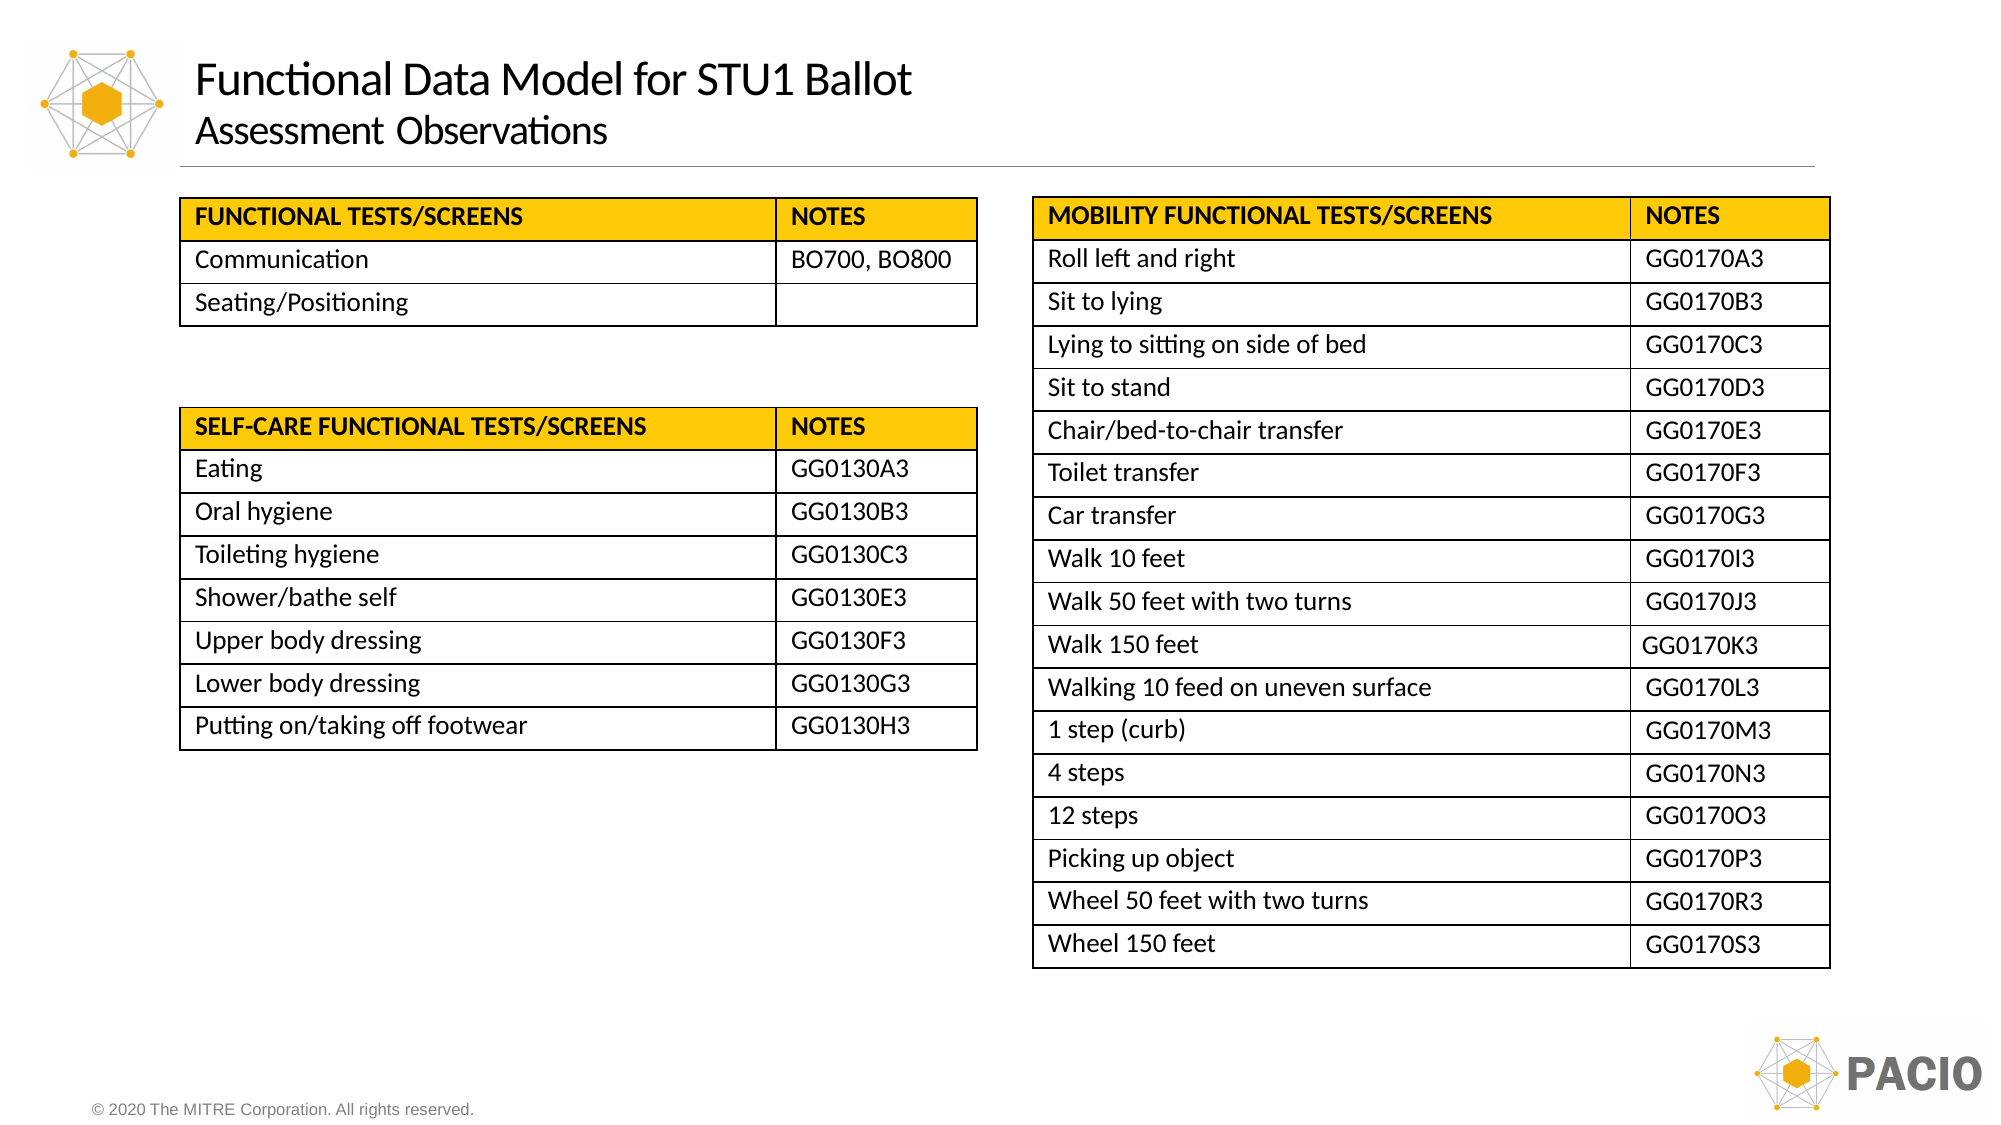

# Functional Data Model for STU1 Ballot Assessment Observations
| MOBILITY FUNCTIONAL TESTS/SCREENS | NOTES |
| --- | --- |
| Roll left and right | GG0170A3 |
| Sit to lying | GG0170B3 |
| Lying to sitting on side of bed | GG0170C3 |
| Sit to stand | GG0170D3 |
| Chair/bed-to-chair transfer | GG0170E3 |
| Toilet transfer | GG0170F3 |
| Car transfer | GG0170G3 |
| Walk 10 feet | GG0170I3 |
| Walk 50 feet with two turns | GG0170J3 |
| Walk 150 feet | GG0170K3 |
| Walking 10 feed on uneven surface | GG0170L3 |
| 1 step (curb) | GG0170M3 |
| 4 steps | GG0170N3 |
| 12 steps | GG0170O3 |
| Picking up object | GG0170P3 |
| Wheel 50 feet with two turns | GG0170R3 |
| Wheel 150 feet | GG0170S3 |
| FUNCTIONAL TESTS/SCREENS | NOTES |
| --- | --- |
| Communication | BO700, BO800 |
| Seating/Positioning |  |
| SELF-CARE FUNCTIONAL TESTS/SCREENS | NOTES |
| --- | --- |
| Eating | GG0130A3 |
| Oral hygiene | GG0130B3 |
| Toileting hygiene | GG0130C3 |
| Shower/bathe self | GG0130E3 |
| Upper body dressing | GG0130F3 |
| Lower body dressing | GG0130G3 |
| Putting on/taking off footwear | GG0130H3 |